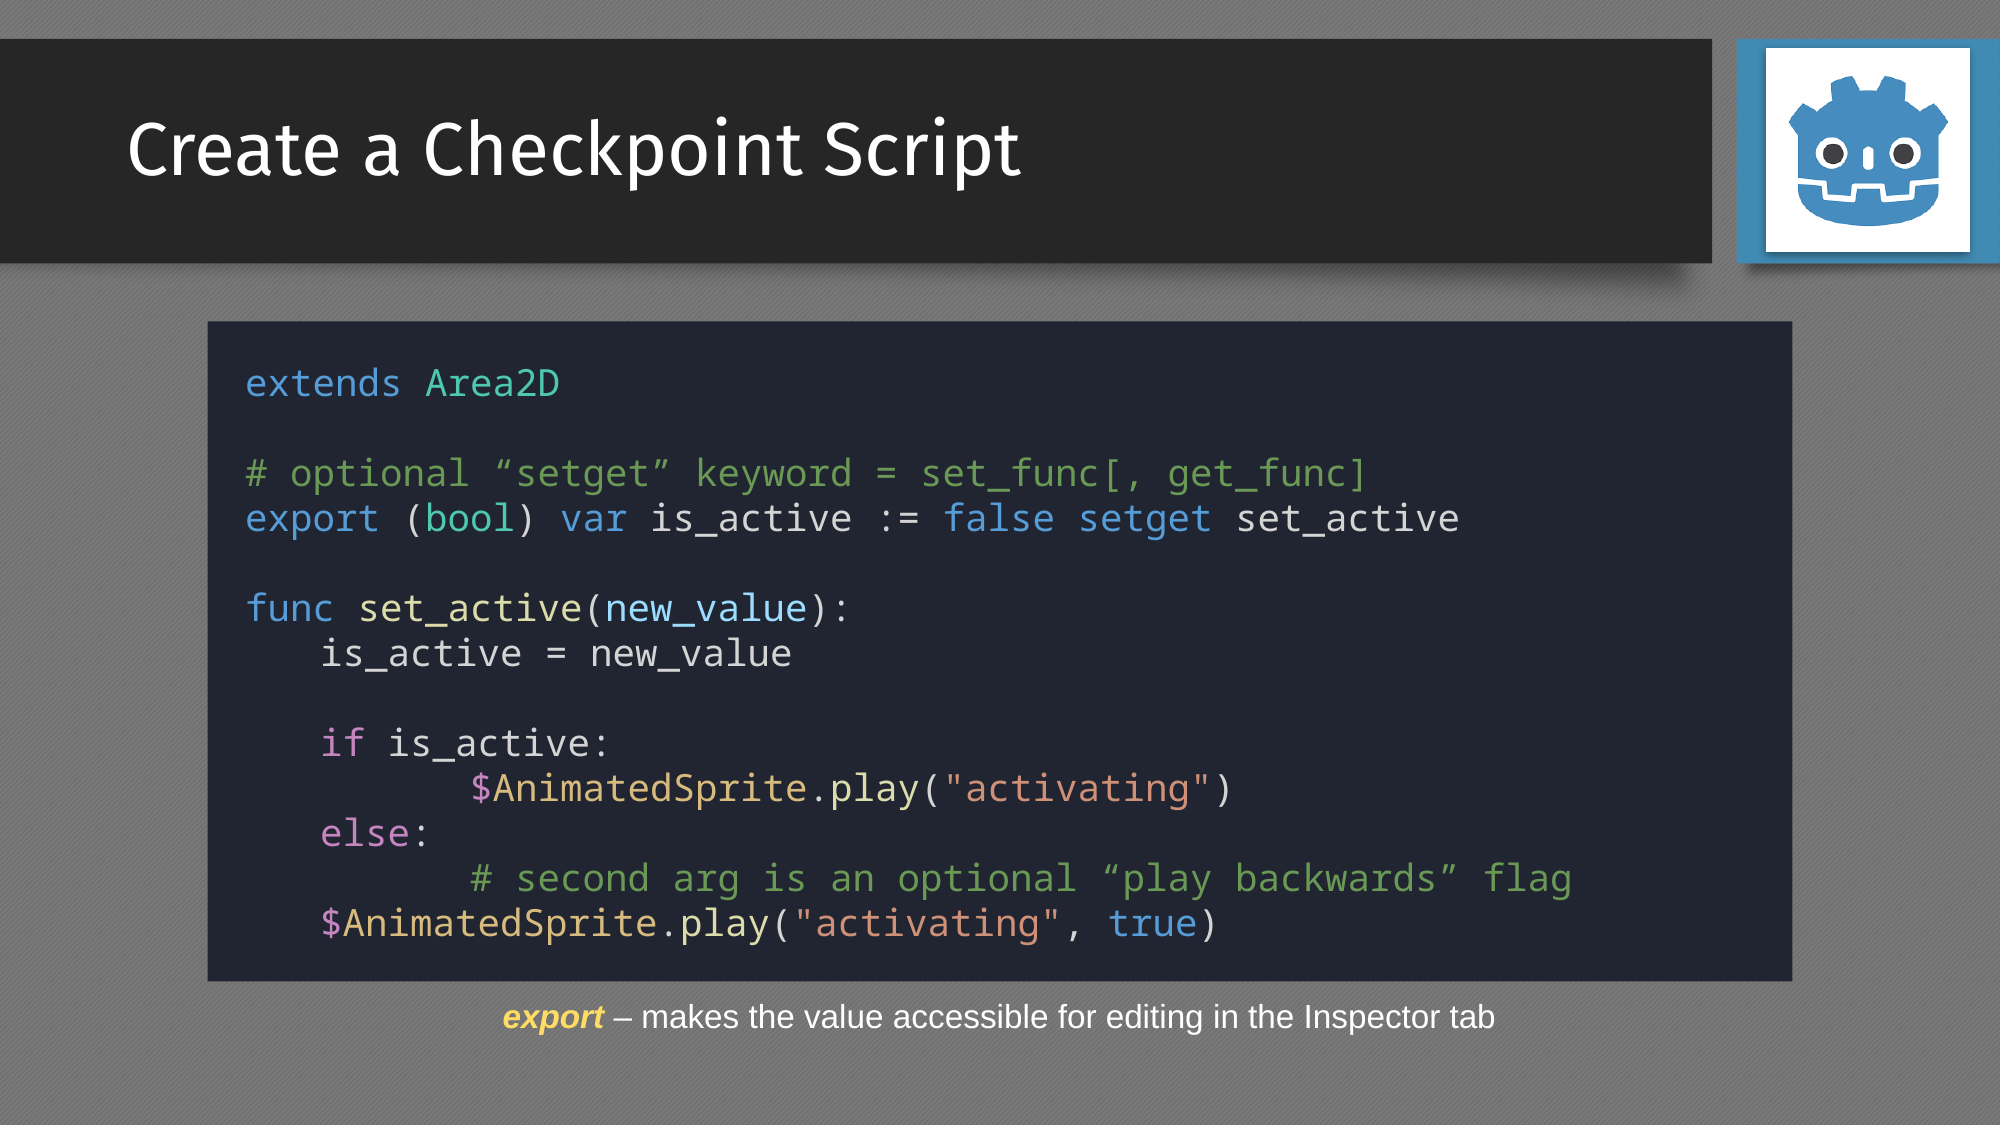

# Create a Checkpoint Script
extends Area2D

# optional “setget” keyword = set_func[, get_func] export (bool) var is_active := false setget set_active
func set_active(new_value):
is_active = new_value

if is_active:
	$AnimatedSprite.play("activating")
else:
	# second arg is an optional “play backwards” flag	$AnimatedSprite.play("activating", true)
export – makes the value accessible for editing in the Inspector tab